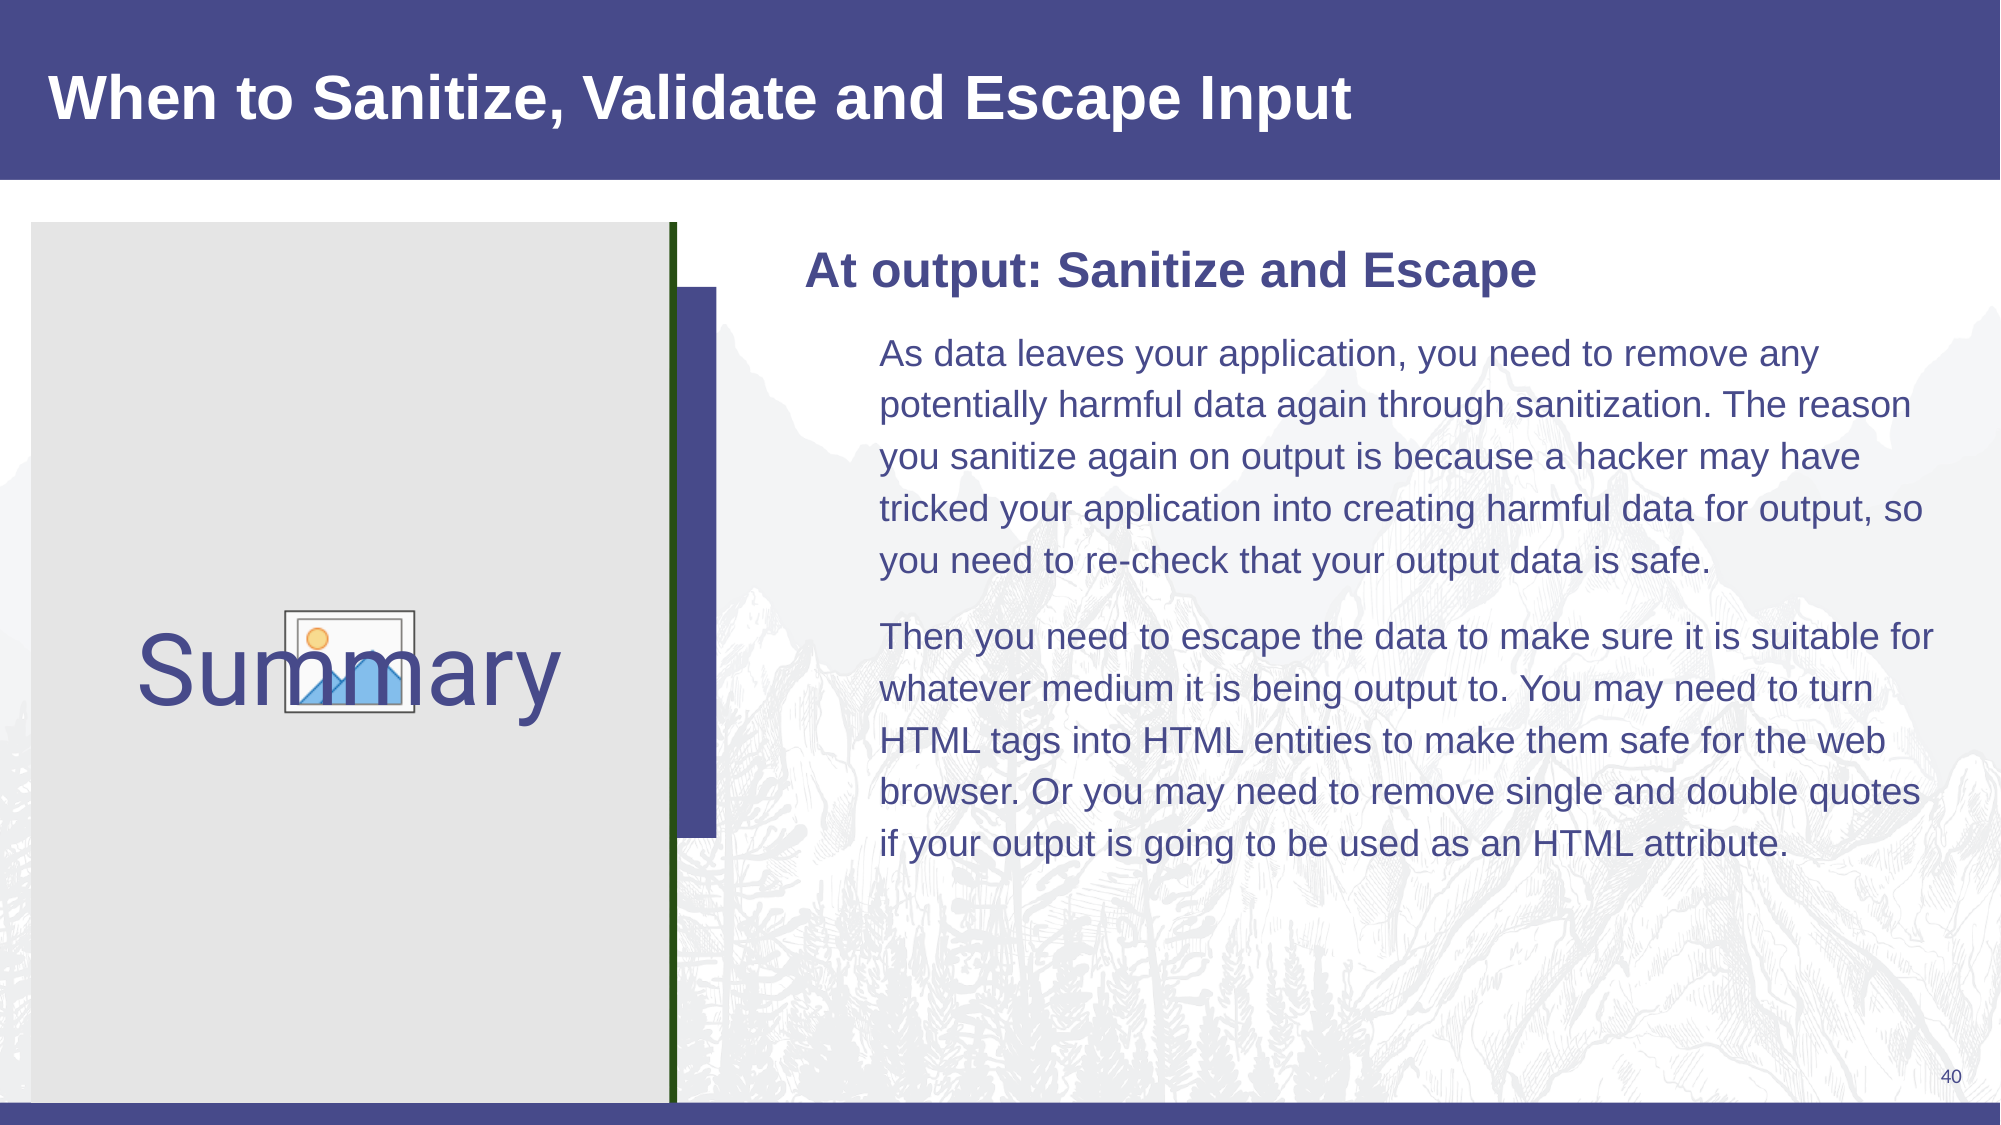

# When to Sanitize, Validate and Escape Input
At output: Sanitize and Escape
As data leaves your application, you need to remove any potentially harmful data again through sanitization. The reason you sanitize again on output is because a hacker may have tricked your application into creating harmful data for output, so you need to re-check that your output data is safe.
Then you need to escape the data to make sure it is suitable for whatever medium it is being output to. You may need to turn HTML tags into HTML entities to make them safe for the web browser. Or you may need to remove single and double quotes if your output is going to be used as an HTML attribute.

Summary
40